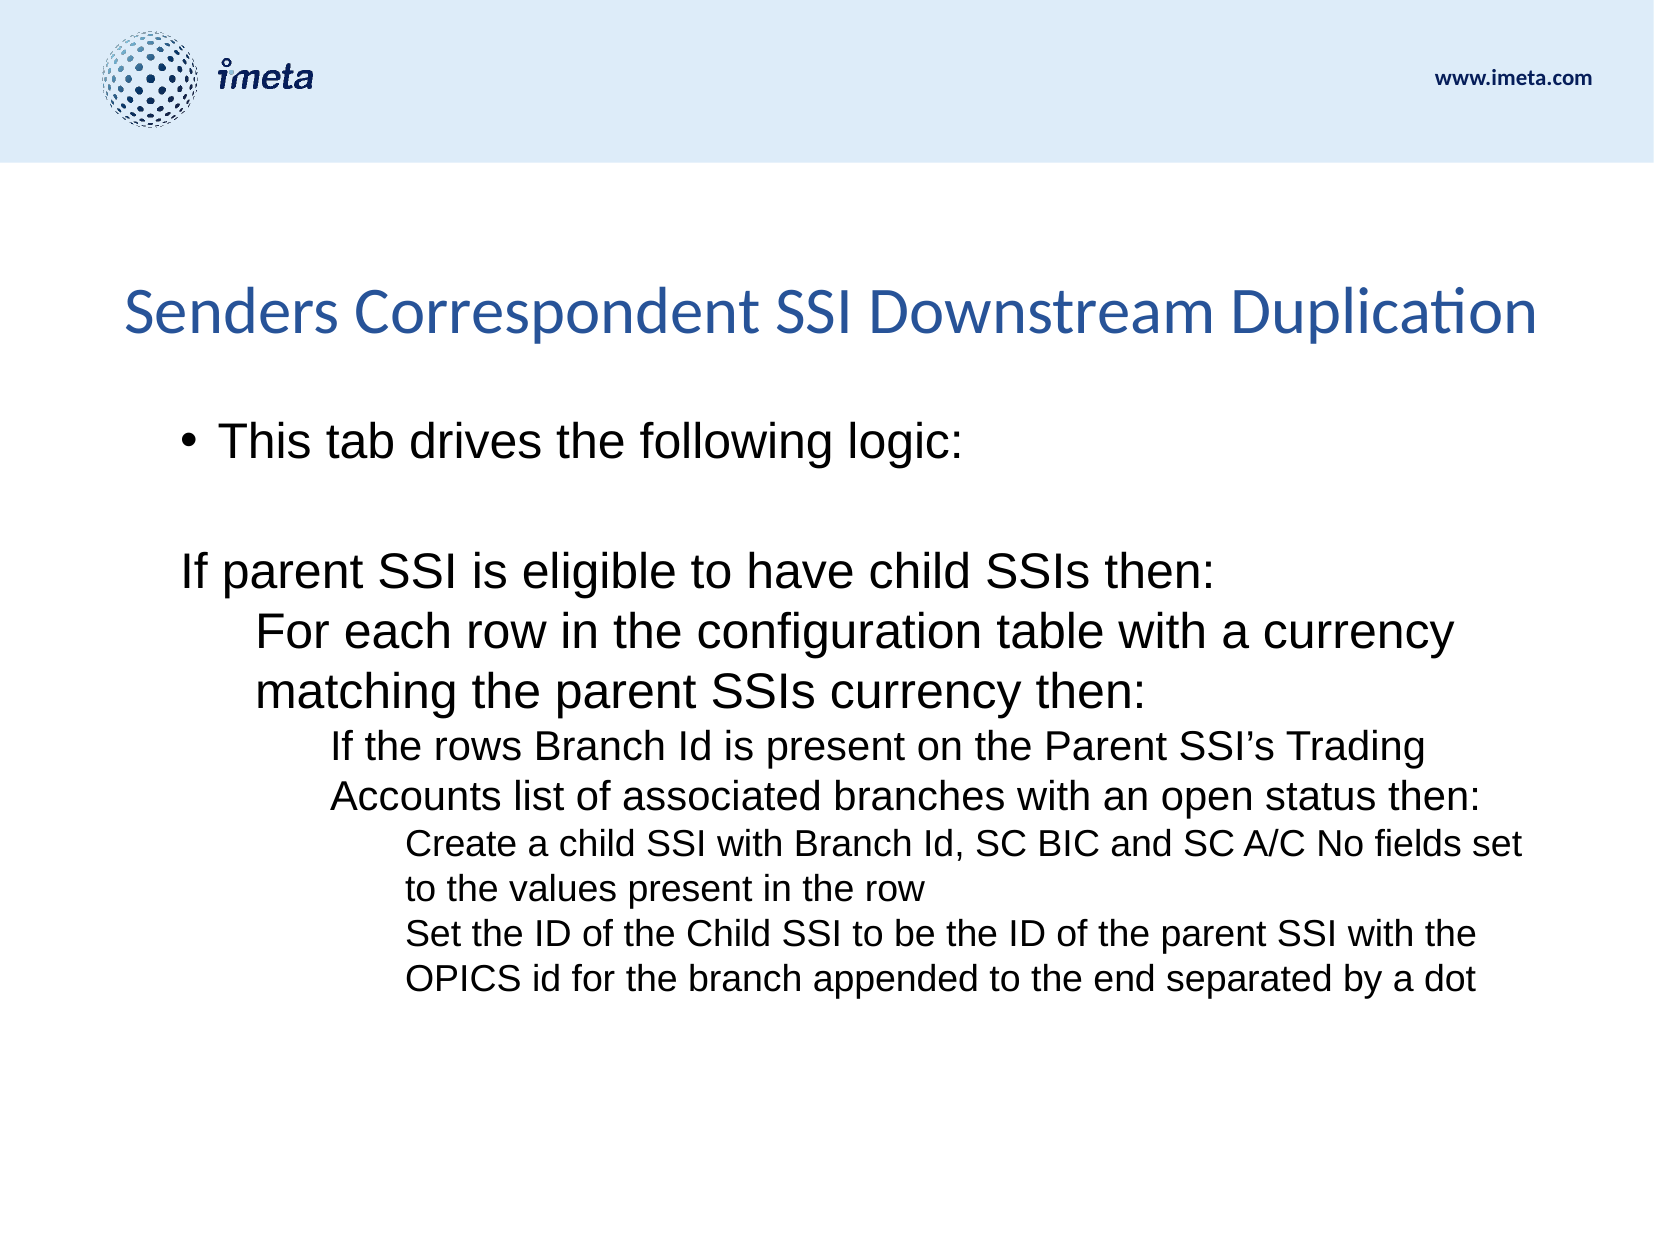

# Senders Correspondent SSI Downstream Duplication
This tab drives the following logic:

If parent SSI is eligible to have child SSIs then:
For each row in the configuration table with a currency matching the parent SSIs currency then:
If the rows Branch Id is present on the Parent SSI’s Trading Accounts list of associated branches with an open status then:
Create a child SSI with Branch Id, SC BIC and SC A/C No fields set to the values present in the row
Set the ID of the Child SSI to be the ID of the parent SSI with the OPICS id for the branch appended to the end separated by a dot